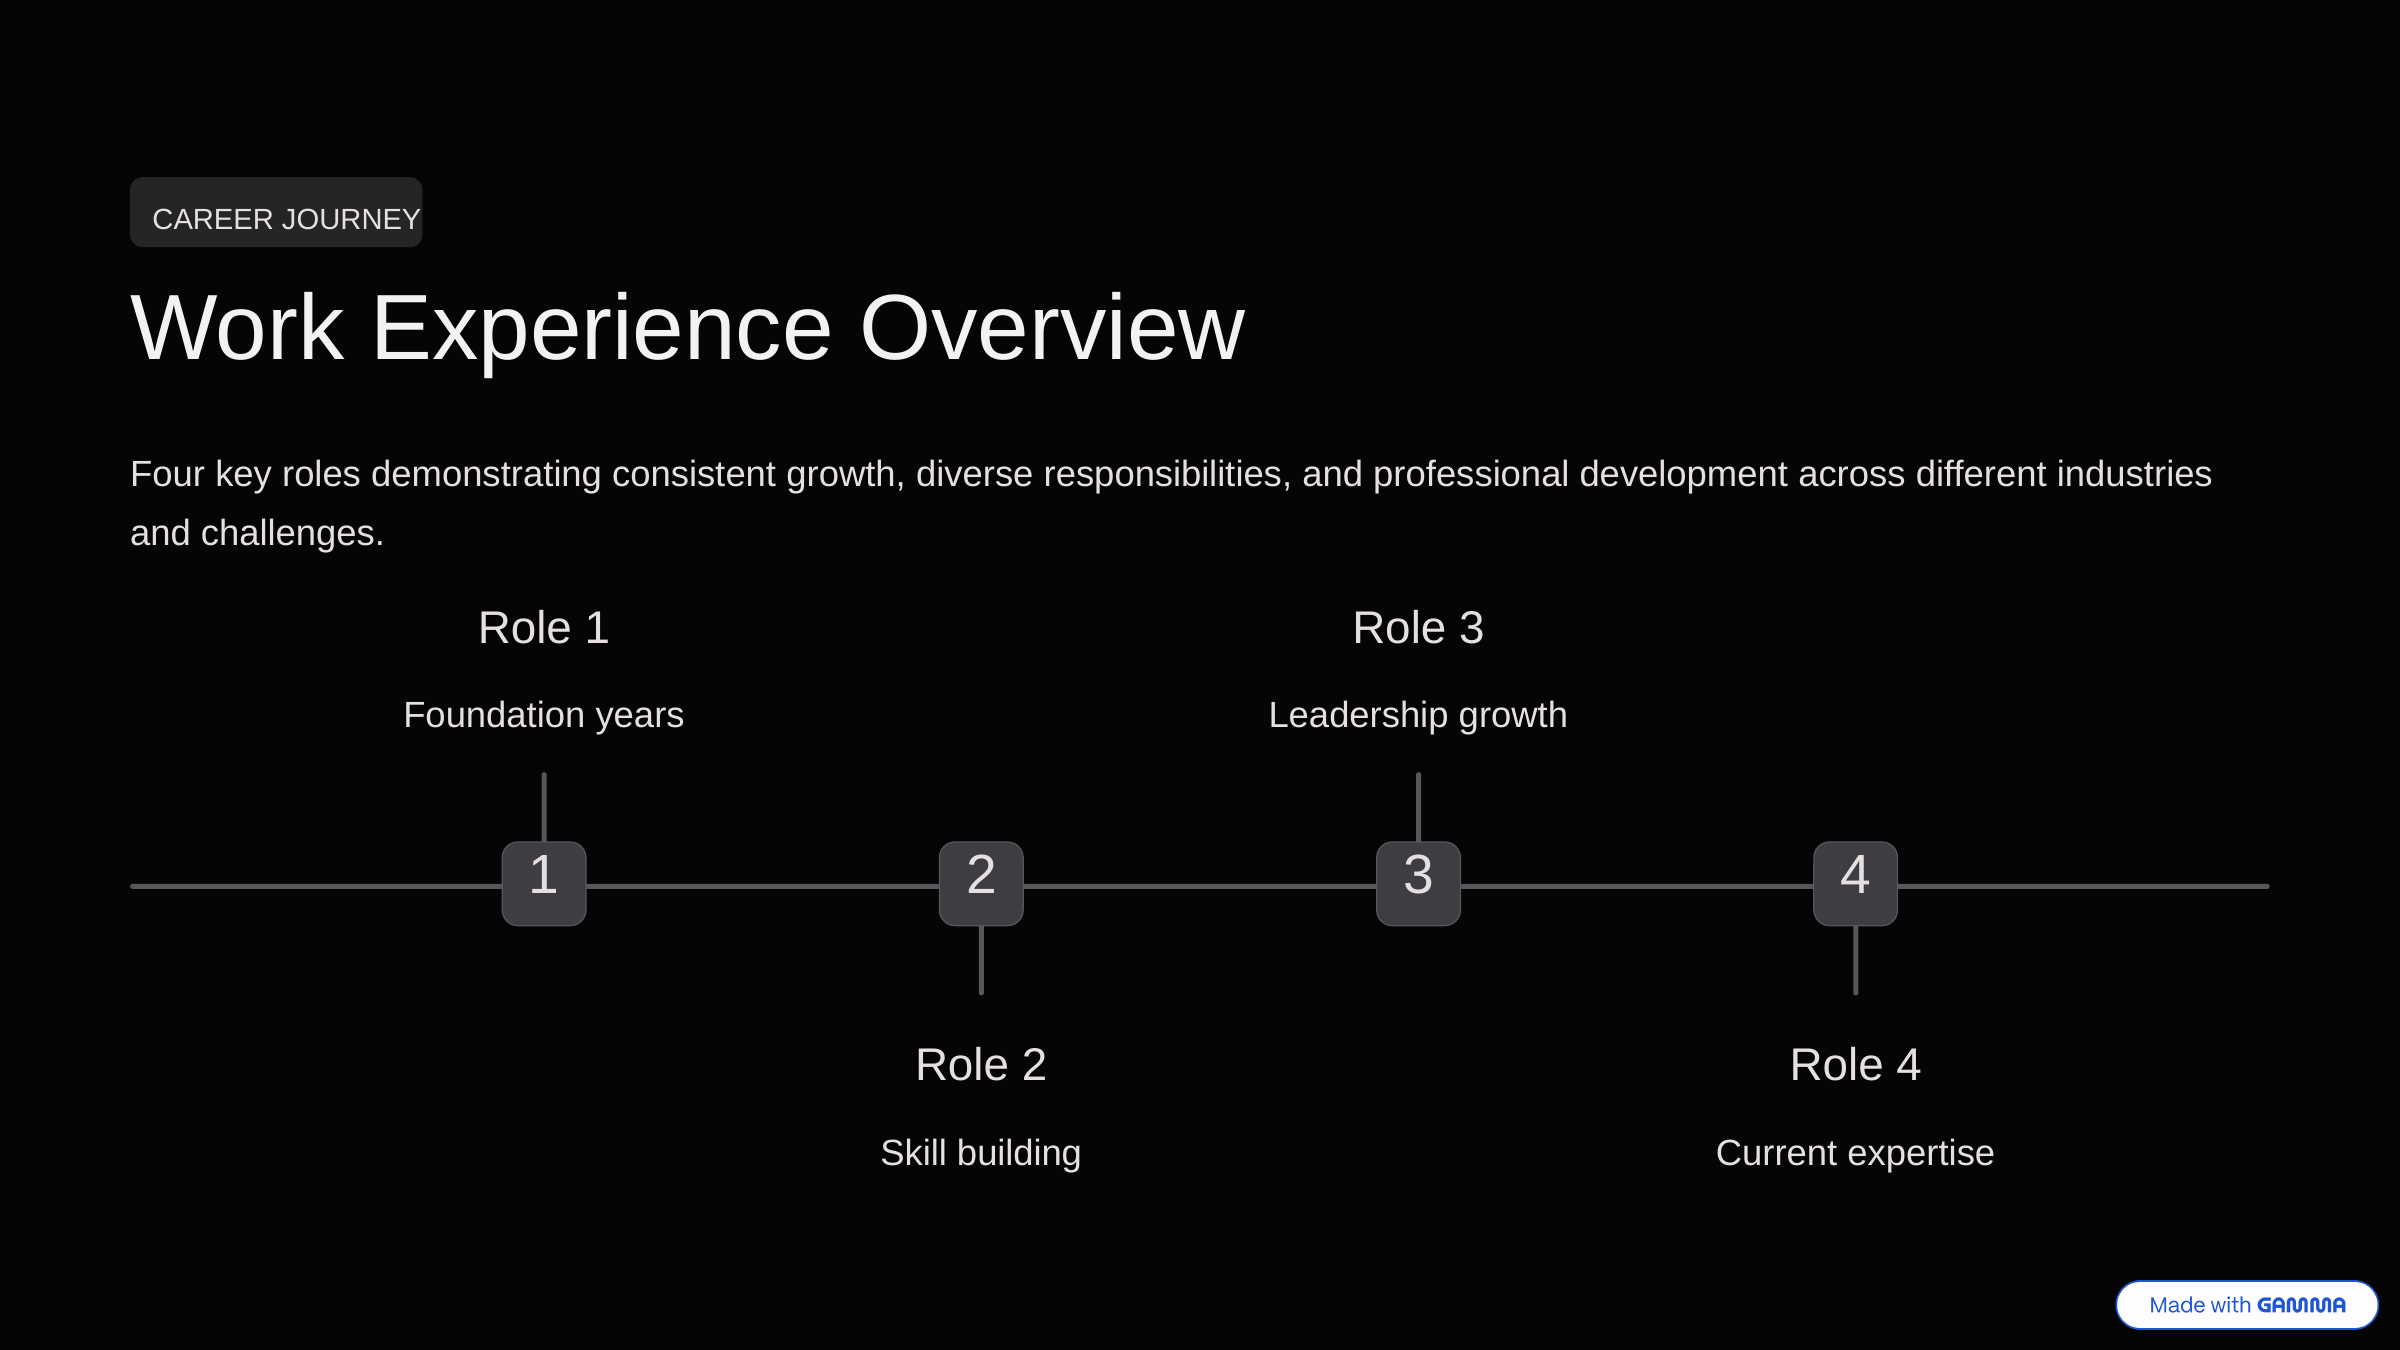

CAREER JOURNEY
Work Experience Overview
Four key roles demonstrating consistent growth, diverse responsibilities, and professional development across different industries and challenges.
Role 1
Role 3
Foundation years
Leadership growth

1
2
3
4

Role 2
Role 4
Skill building
Current expertise